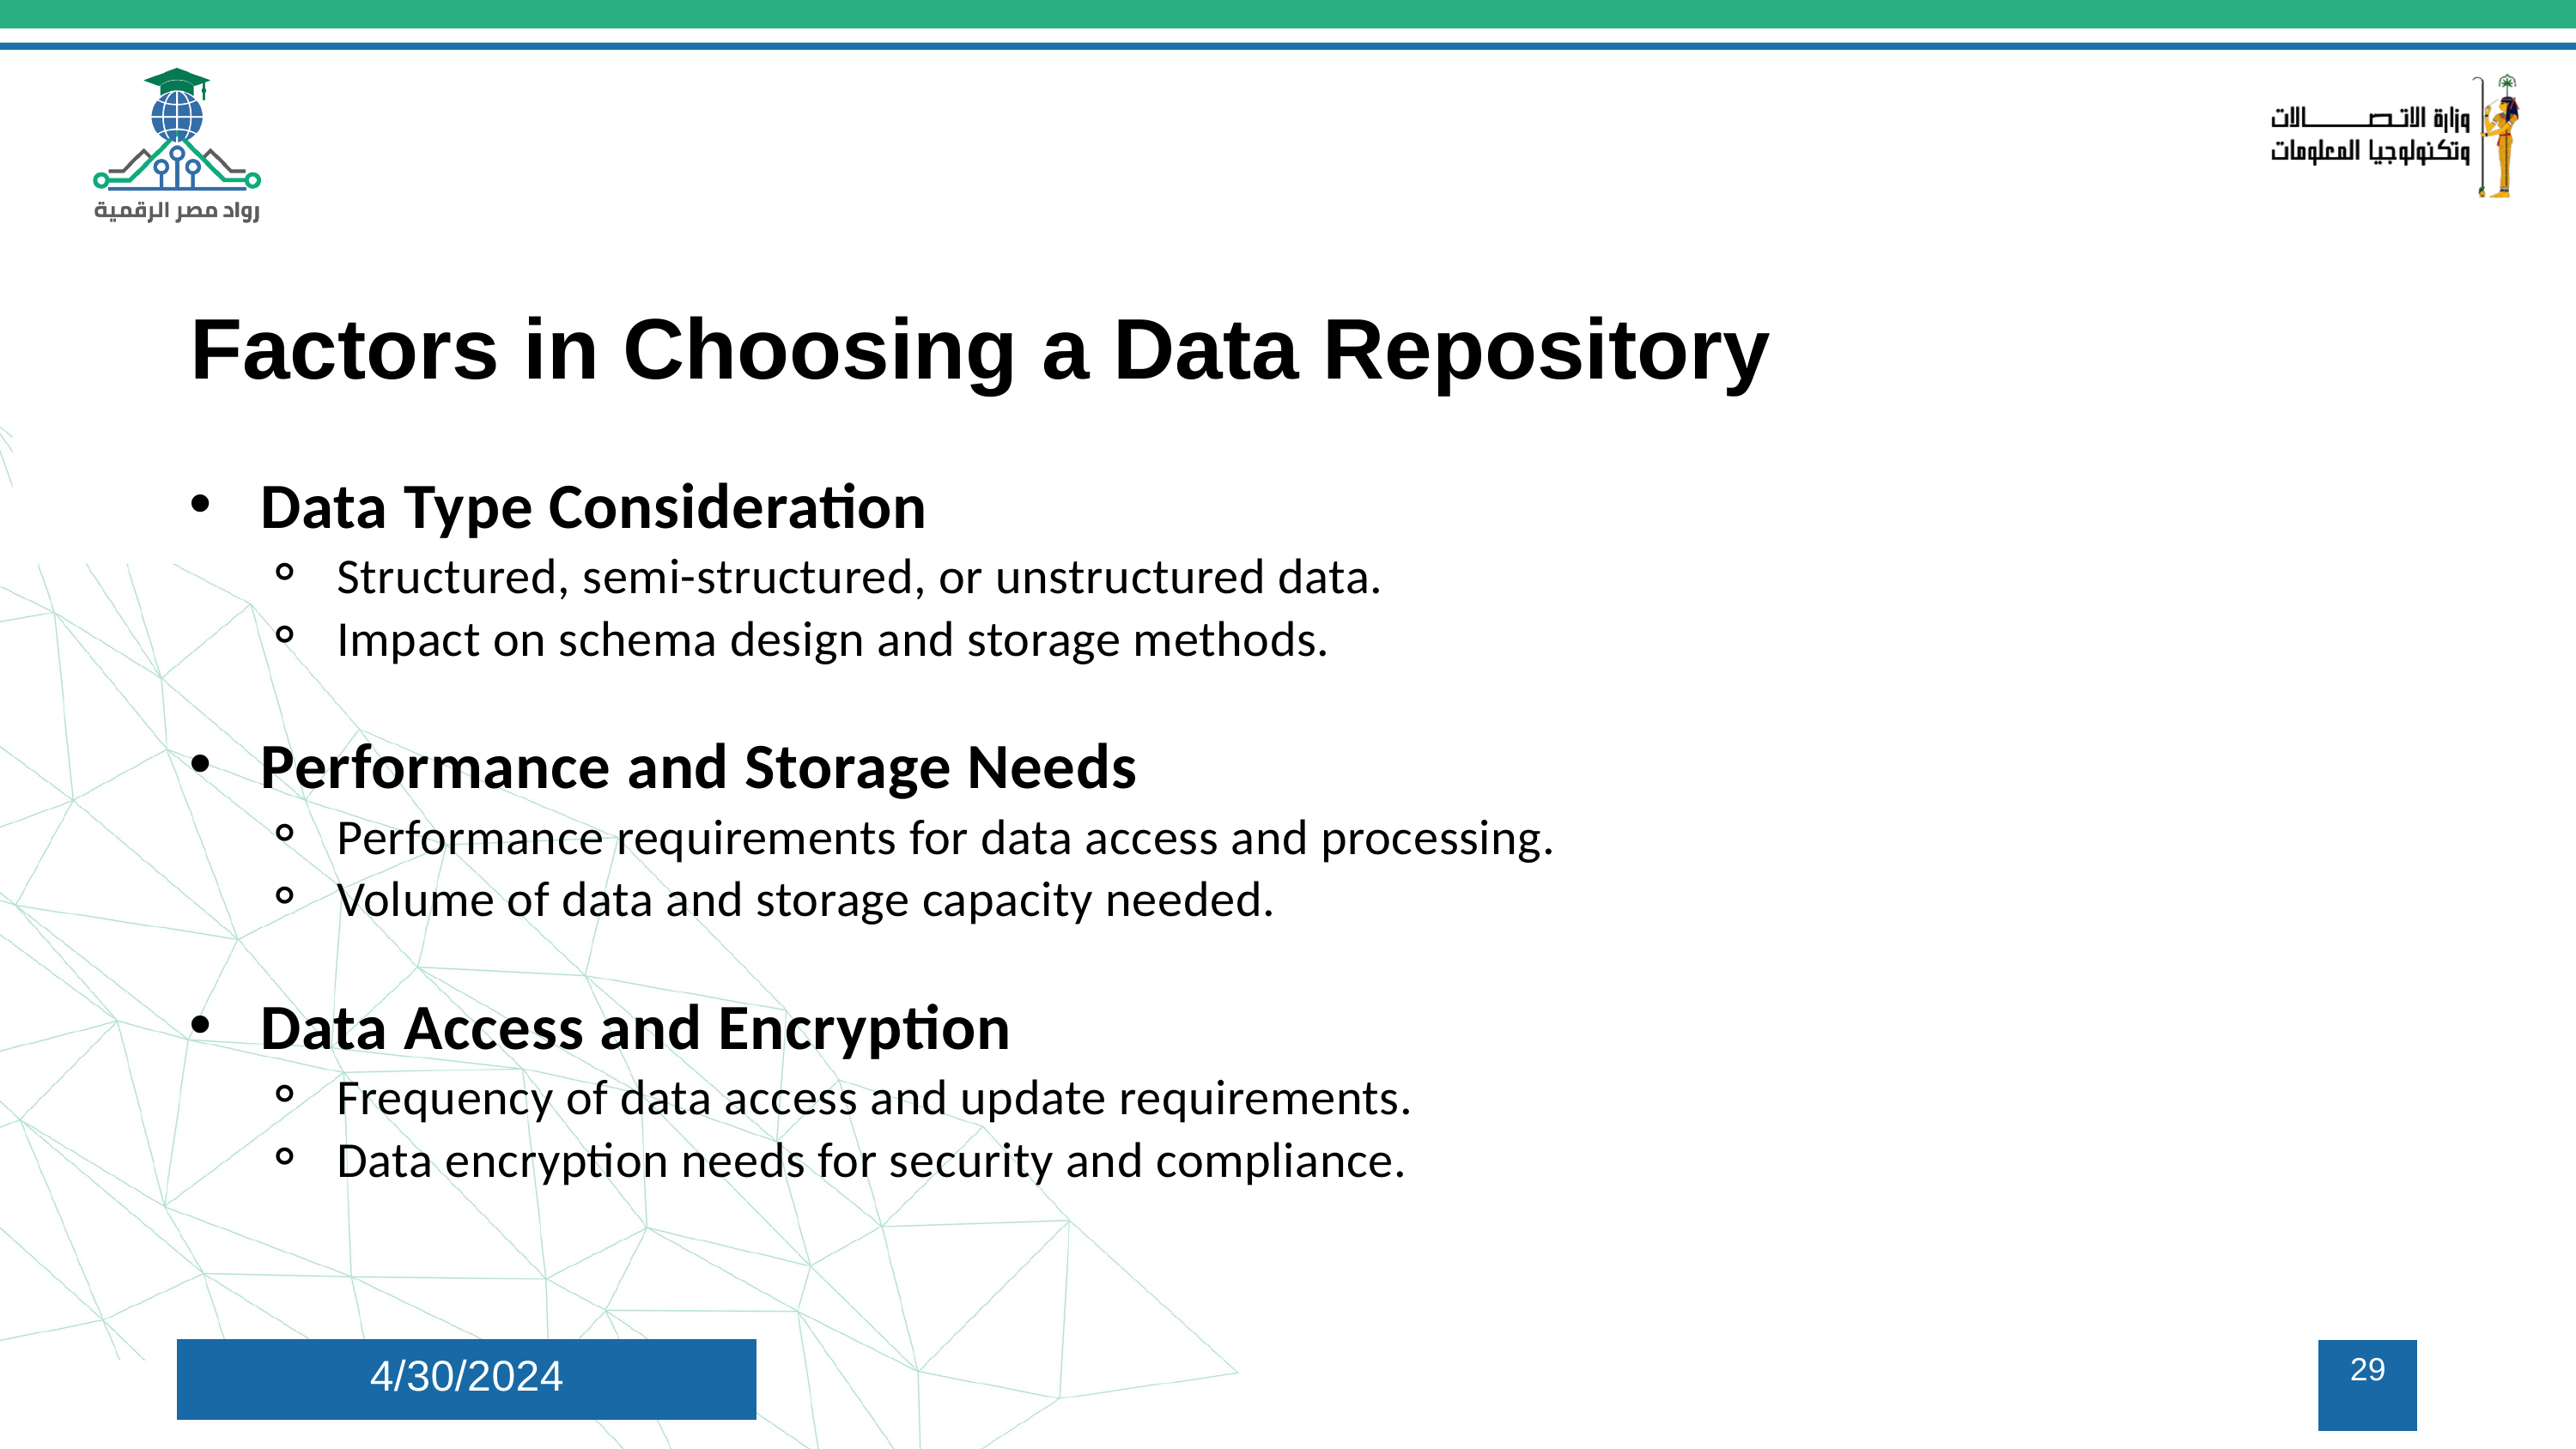

Factors in Choosing a Data Repository
Data Type Consideration
Structured, semi-structured, or unstructured data.
Impact on schema design and storage methods.
Performance and Storage Needs
Performance requirements for data access and processing.
Volume of data and storage capacity needed.
Data Access and Encryption
Frequency of data access and update requirements.
Data encryption needs for security and compliance.

4/30/2024
29